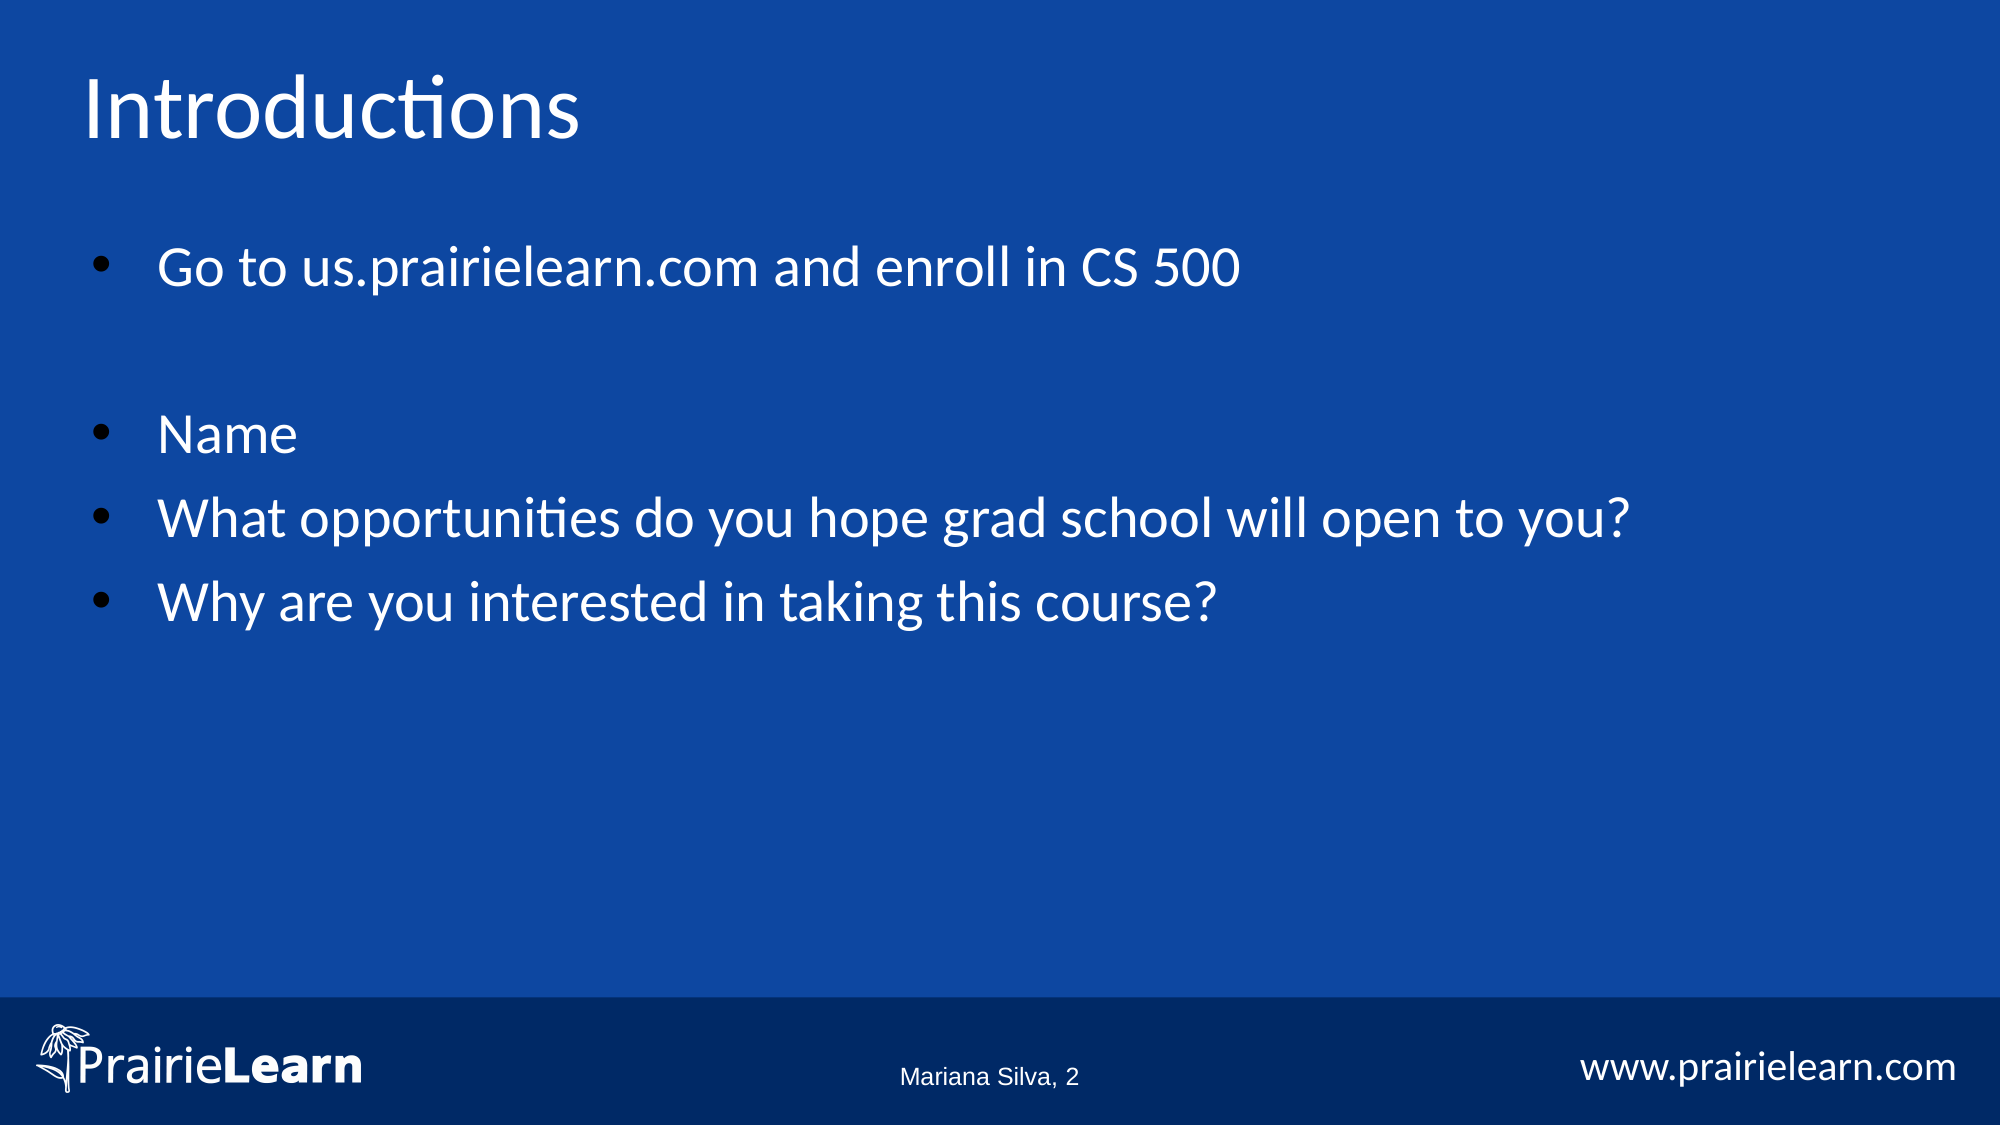

# Introductions
Go to us.prairielearn.com and enroll in CS 500

Name
What opportunities do you hope grad school will open to you?
Why are you interested in taking this course?
Mariana Silva, 2